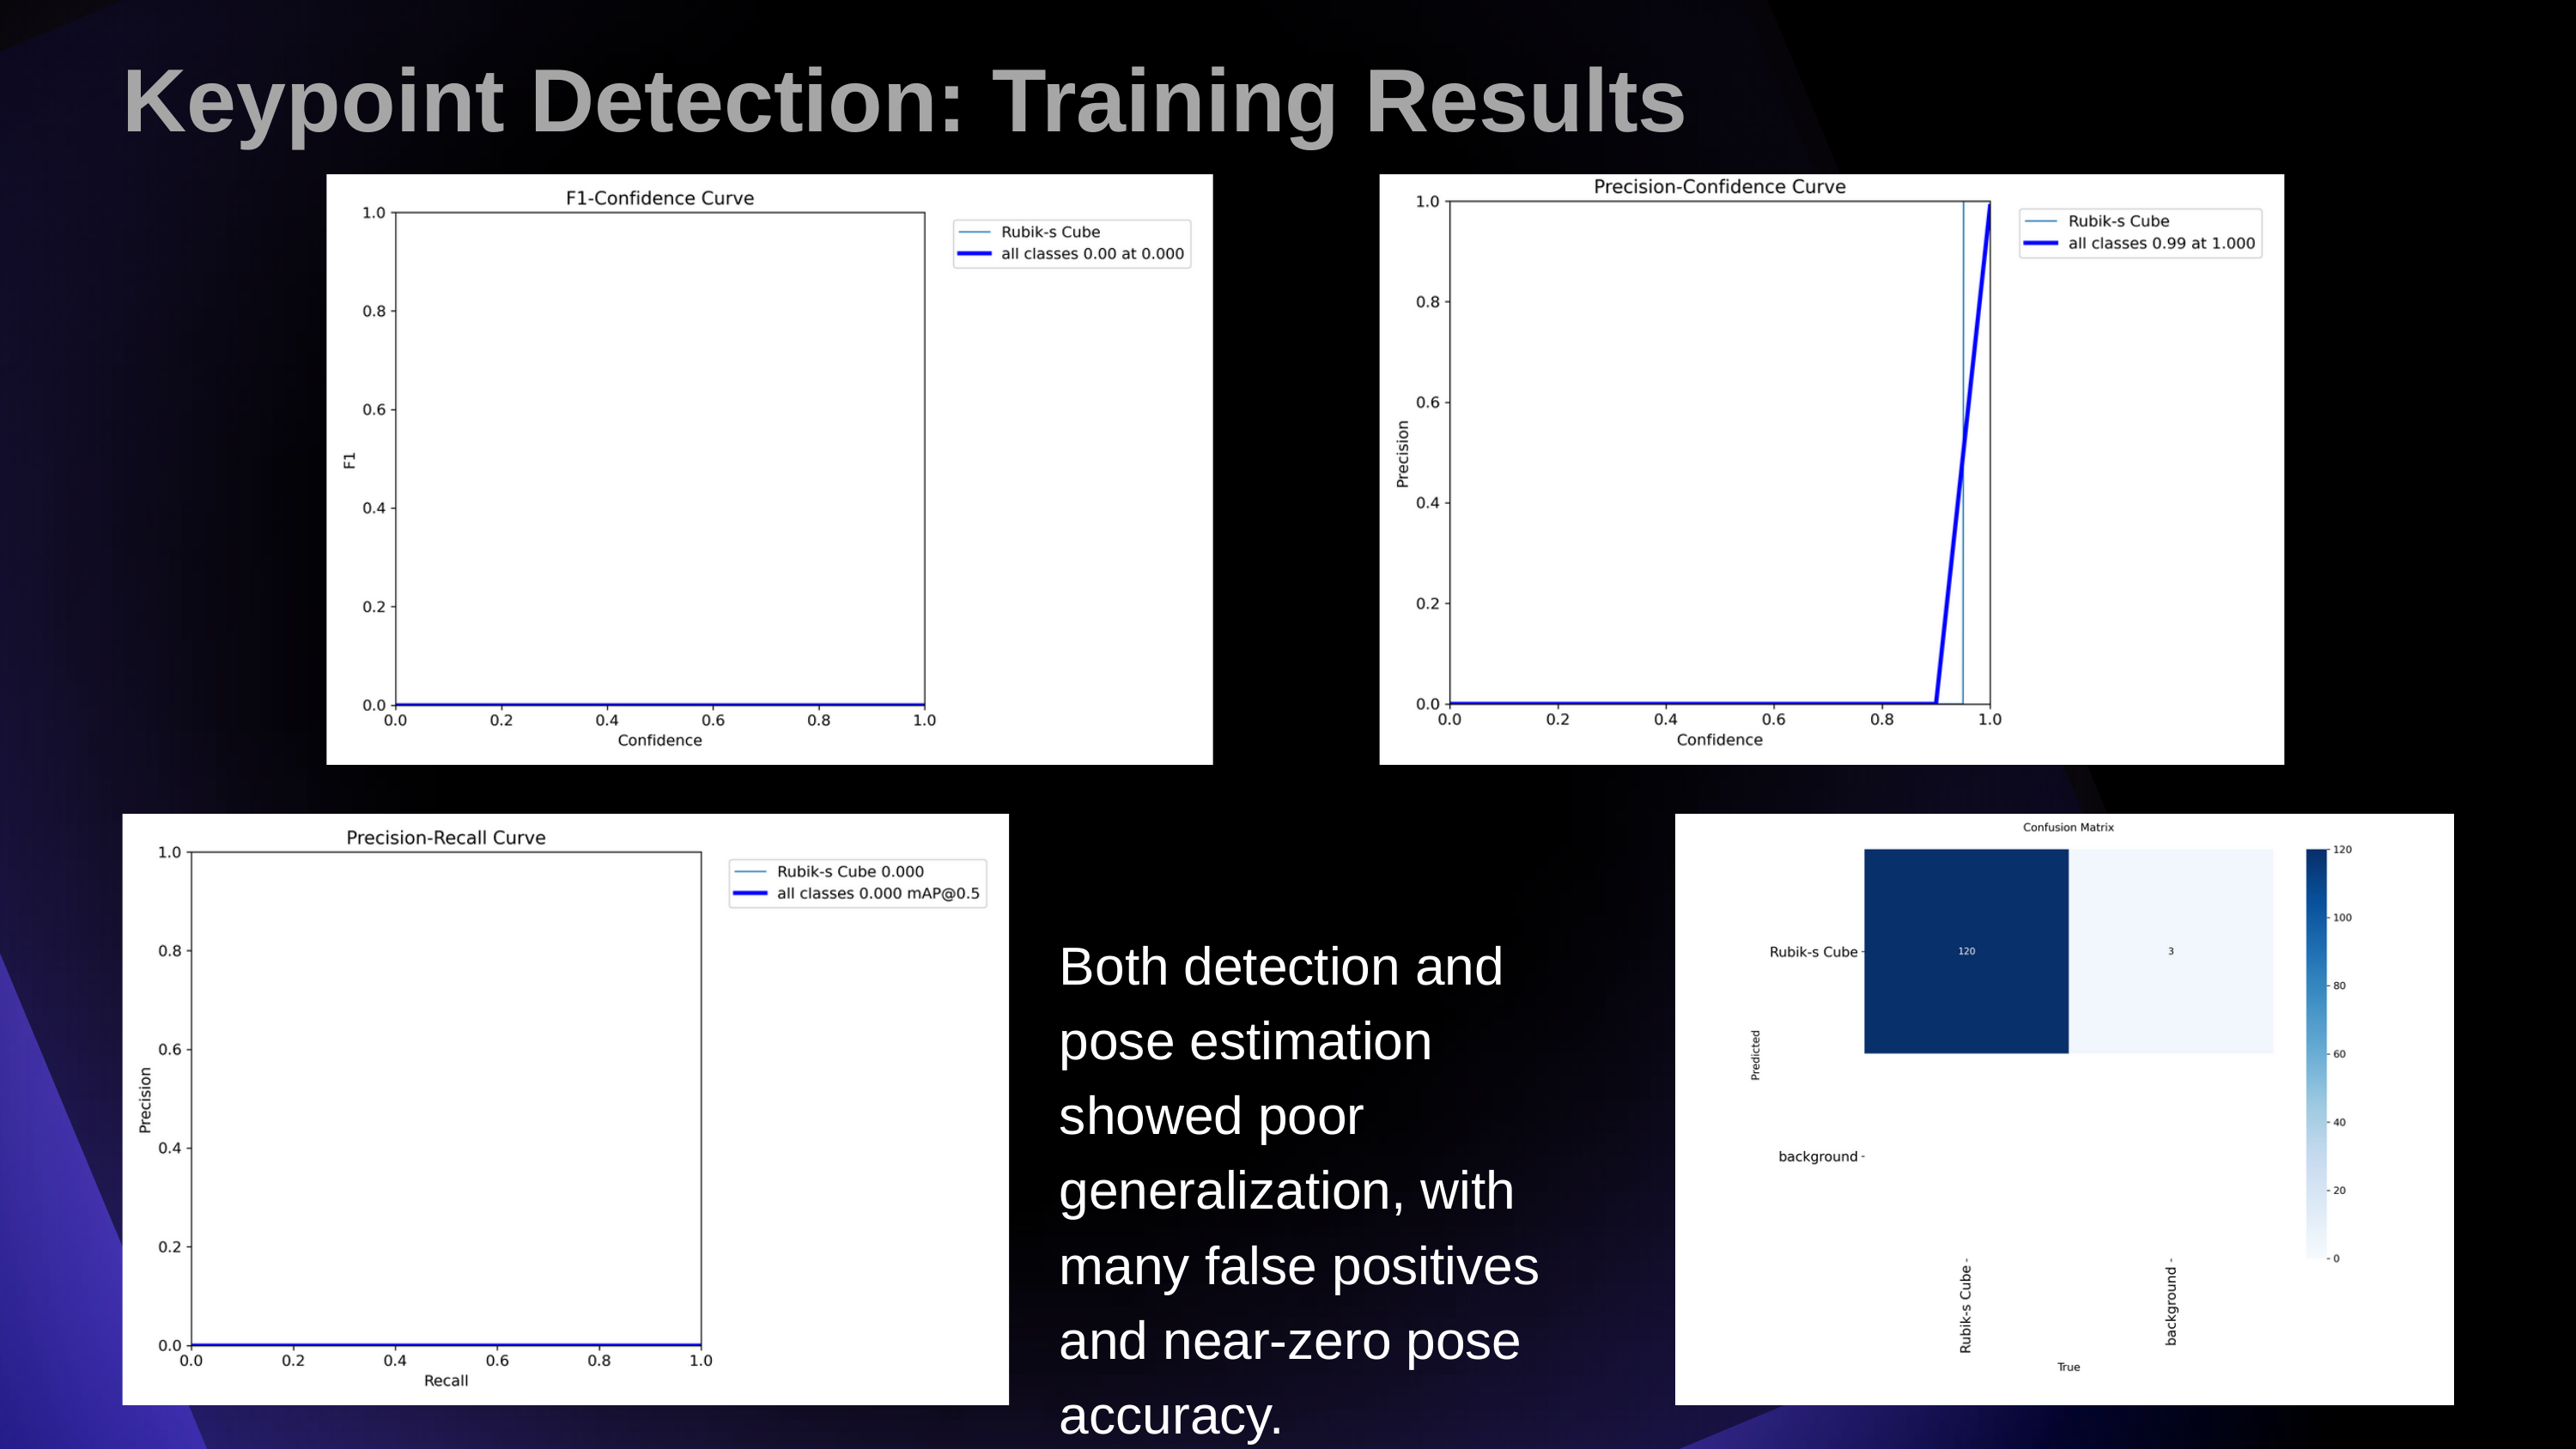

Keypoint Detection: Training Results

Both detection and pose estimation showed poor generalization, with many false positives and near-zero pose accuracy.
9